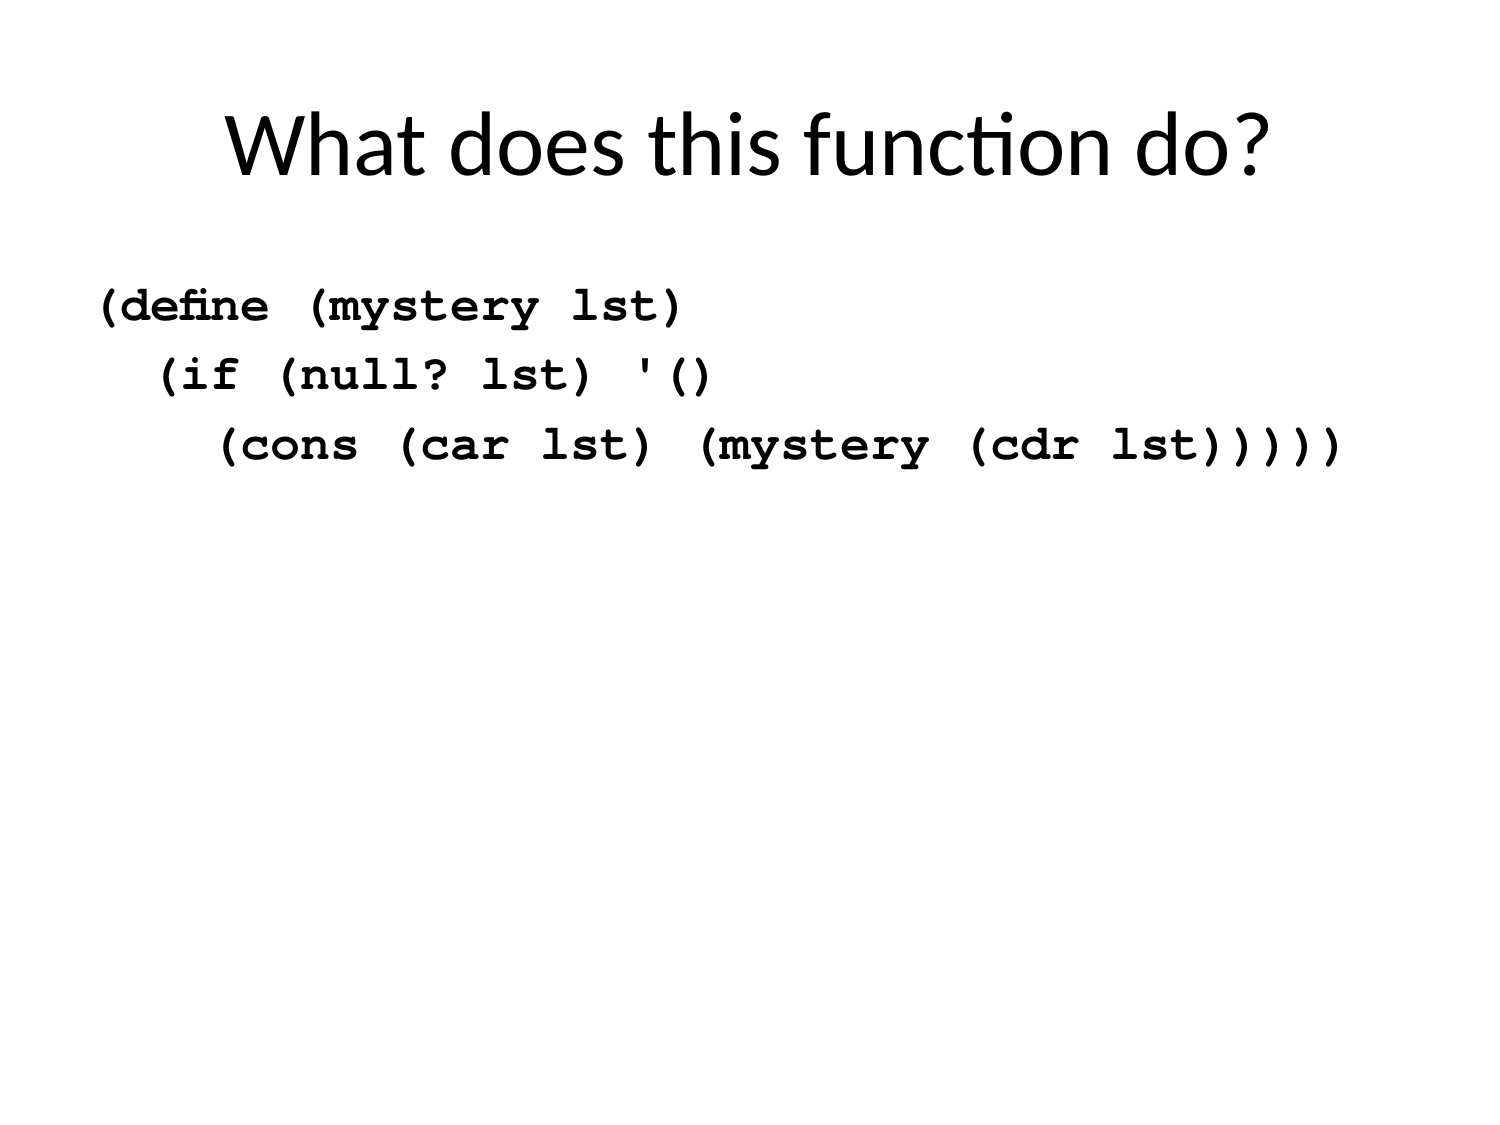

# What does this function do?
(define (mystery lst)
  (if (null? lst) '()
    (cons (car lst) (mystery (cdr lst)))))